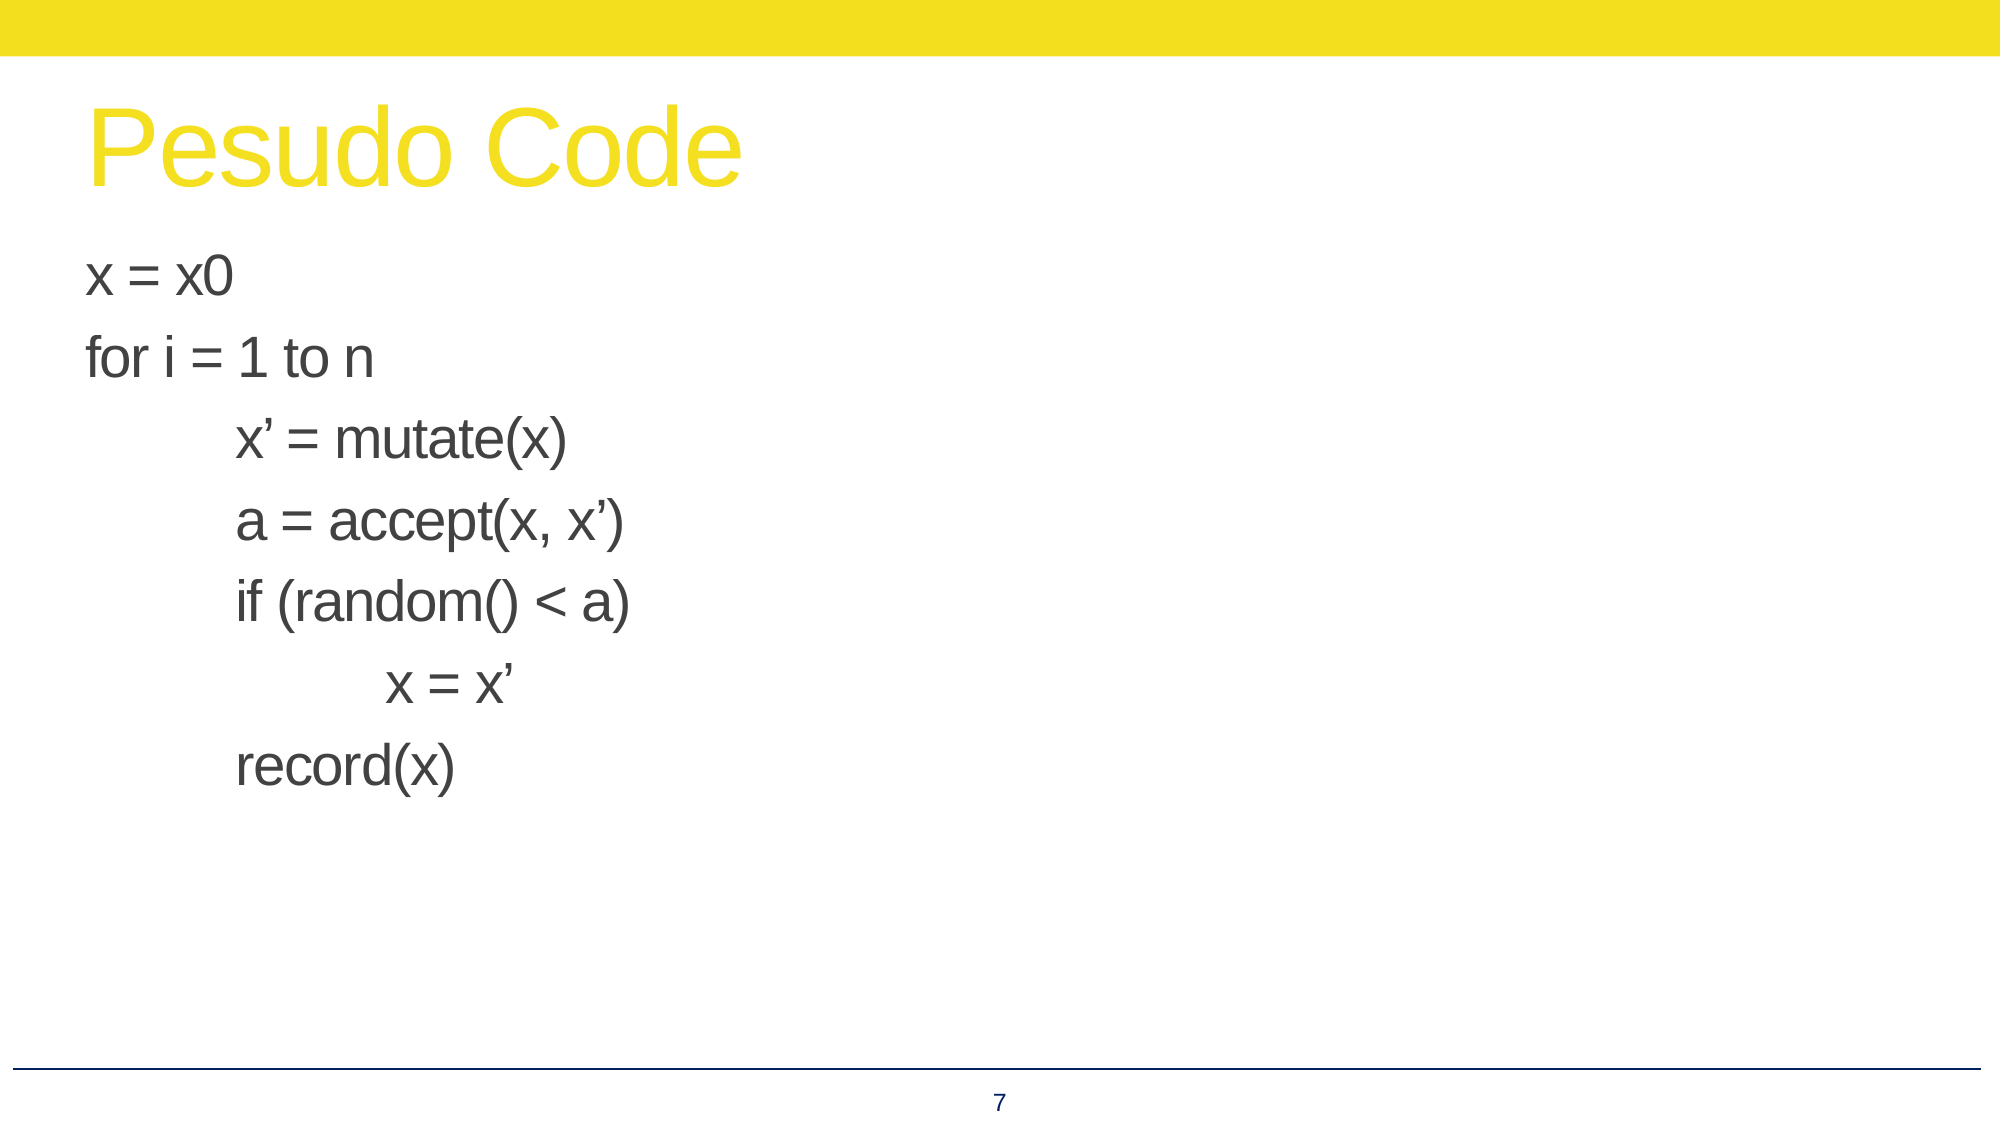

# Pesudo Code
x = x0
for i = 1 to n
	x’ = mutate(x)
	a = accept(x, x’)
	if (random() < a)
		x = x’
	record(x)
7